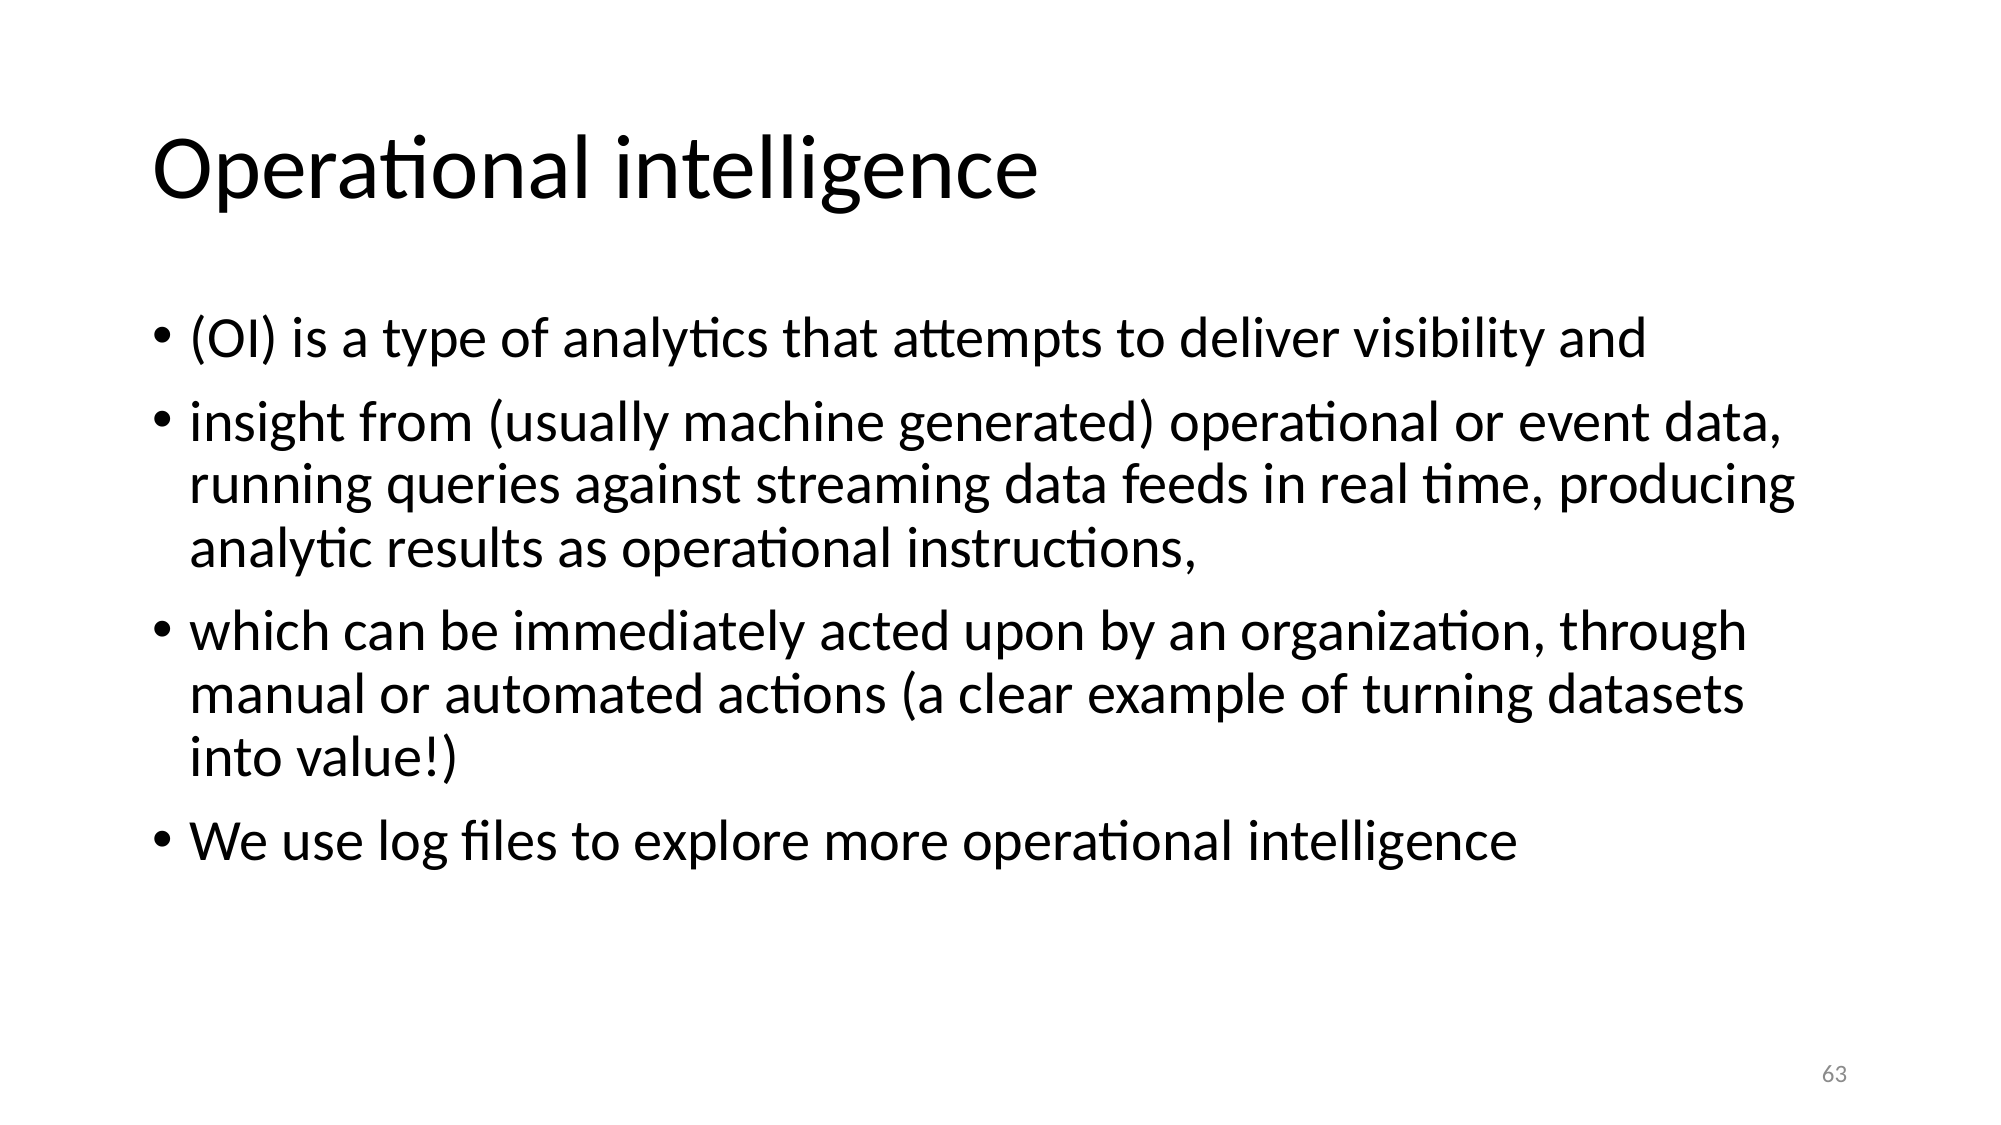

# Operational intelligence
(OI) is a type of analytics that attempts to deliver visibility and
insight from (usually machine generated) operational or event data, running queries against streaming data feeds in real time, producing analytic results as operational instructions,
which can be immediately acted upon by an organization, through manual or automated actions (a clear example of turning datasets into value!)
We use log files to explore more operational intelligence
63